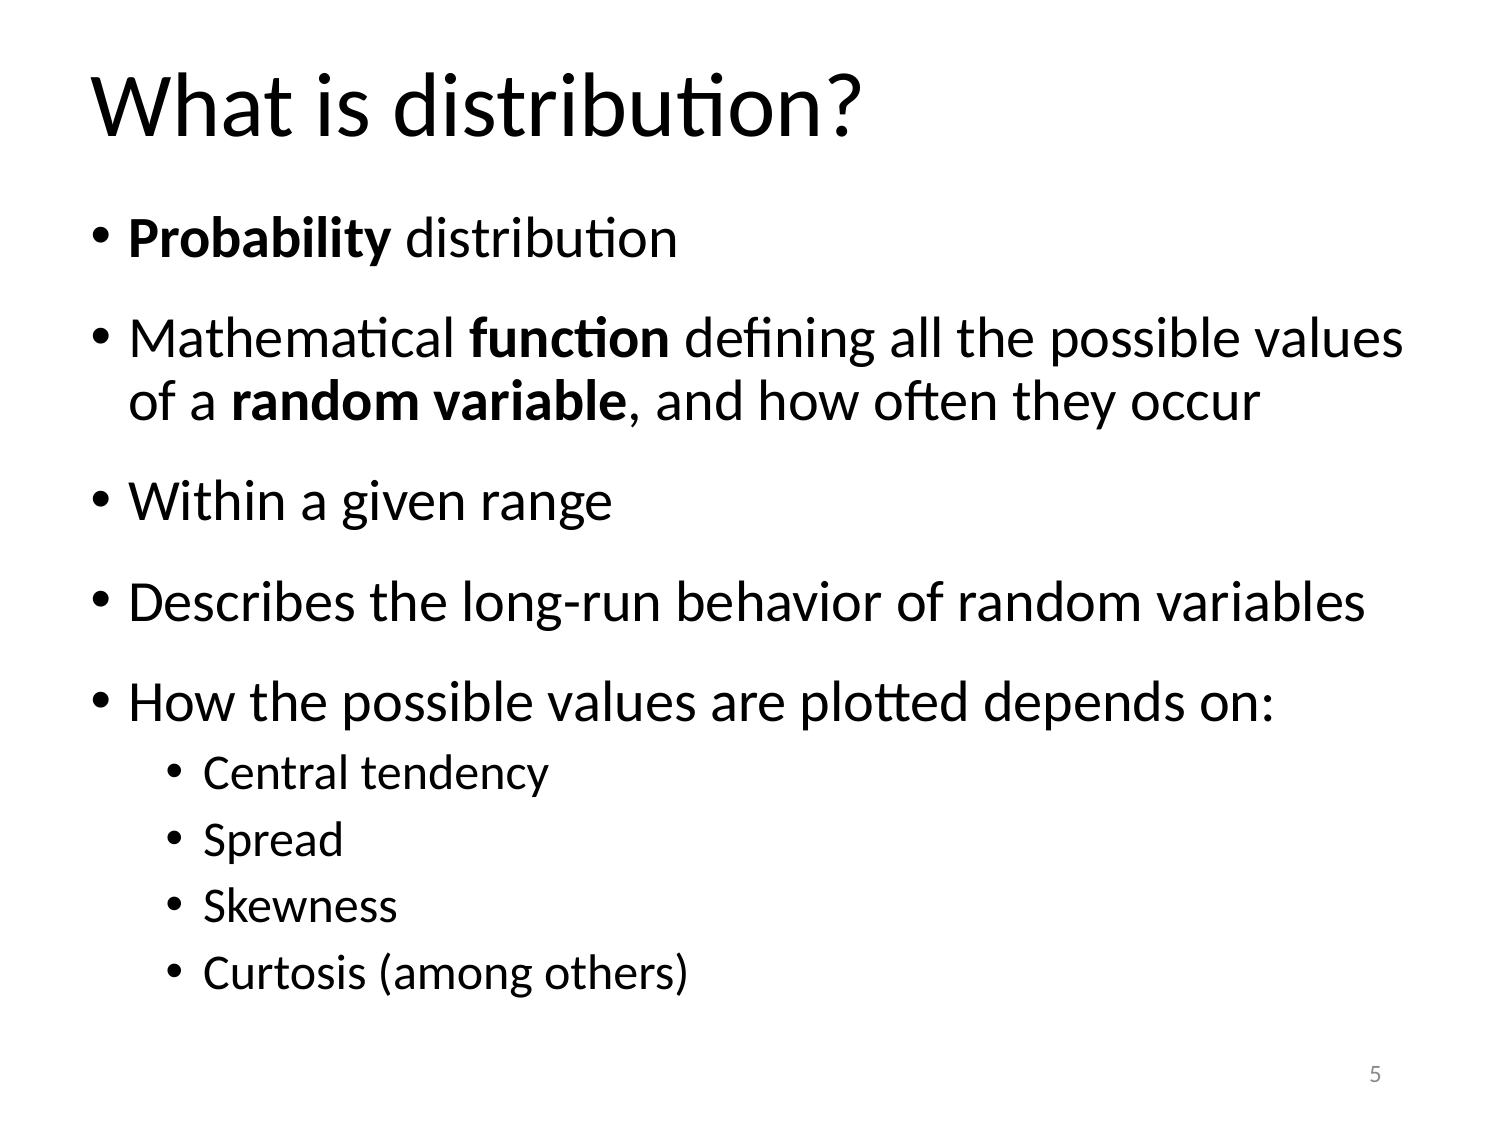

# What is distribution?
Probability distribution
Mathematical function defining all the possible values of a random variable, and how often they occur
Within a given range
Describes the long-run behavior of random variables
How the possible values are plotted depends on:
Central tendency
Spread
Skewness
Curtosis (among others)

5